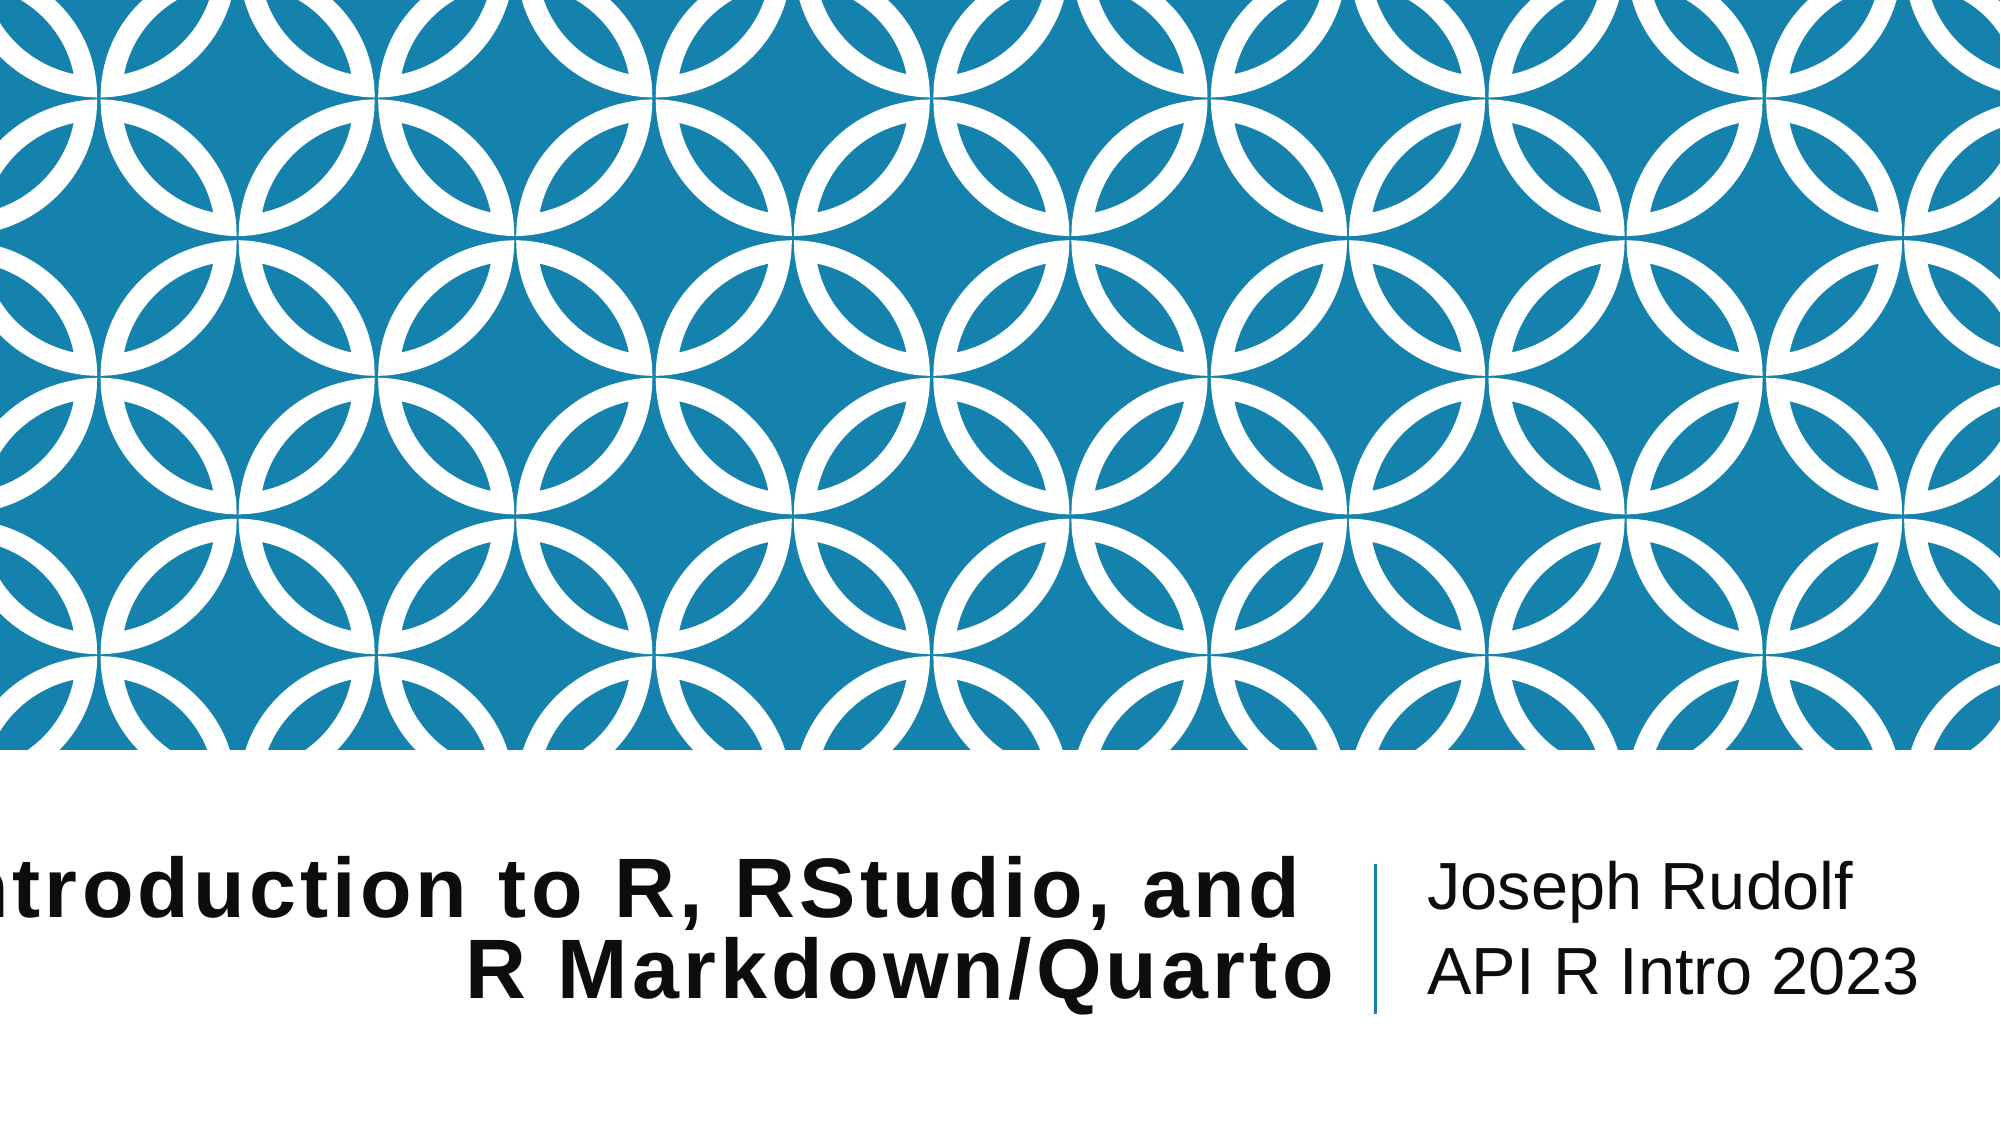

Joseph Rudolf
API R Intro 2023
# Introduction to R, RStudio, and R Markdown/Quarto